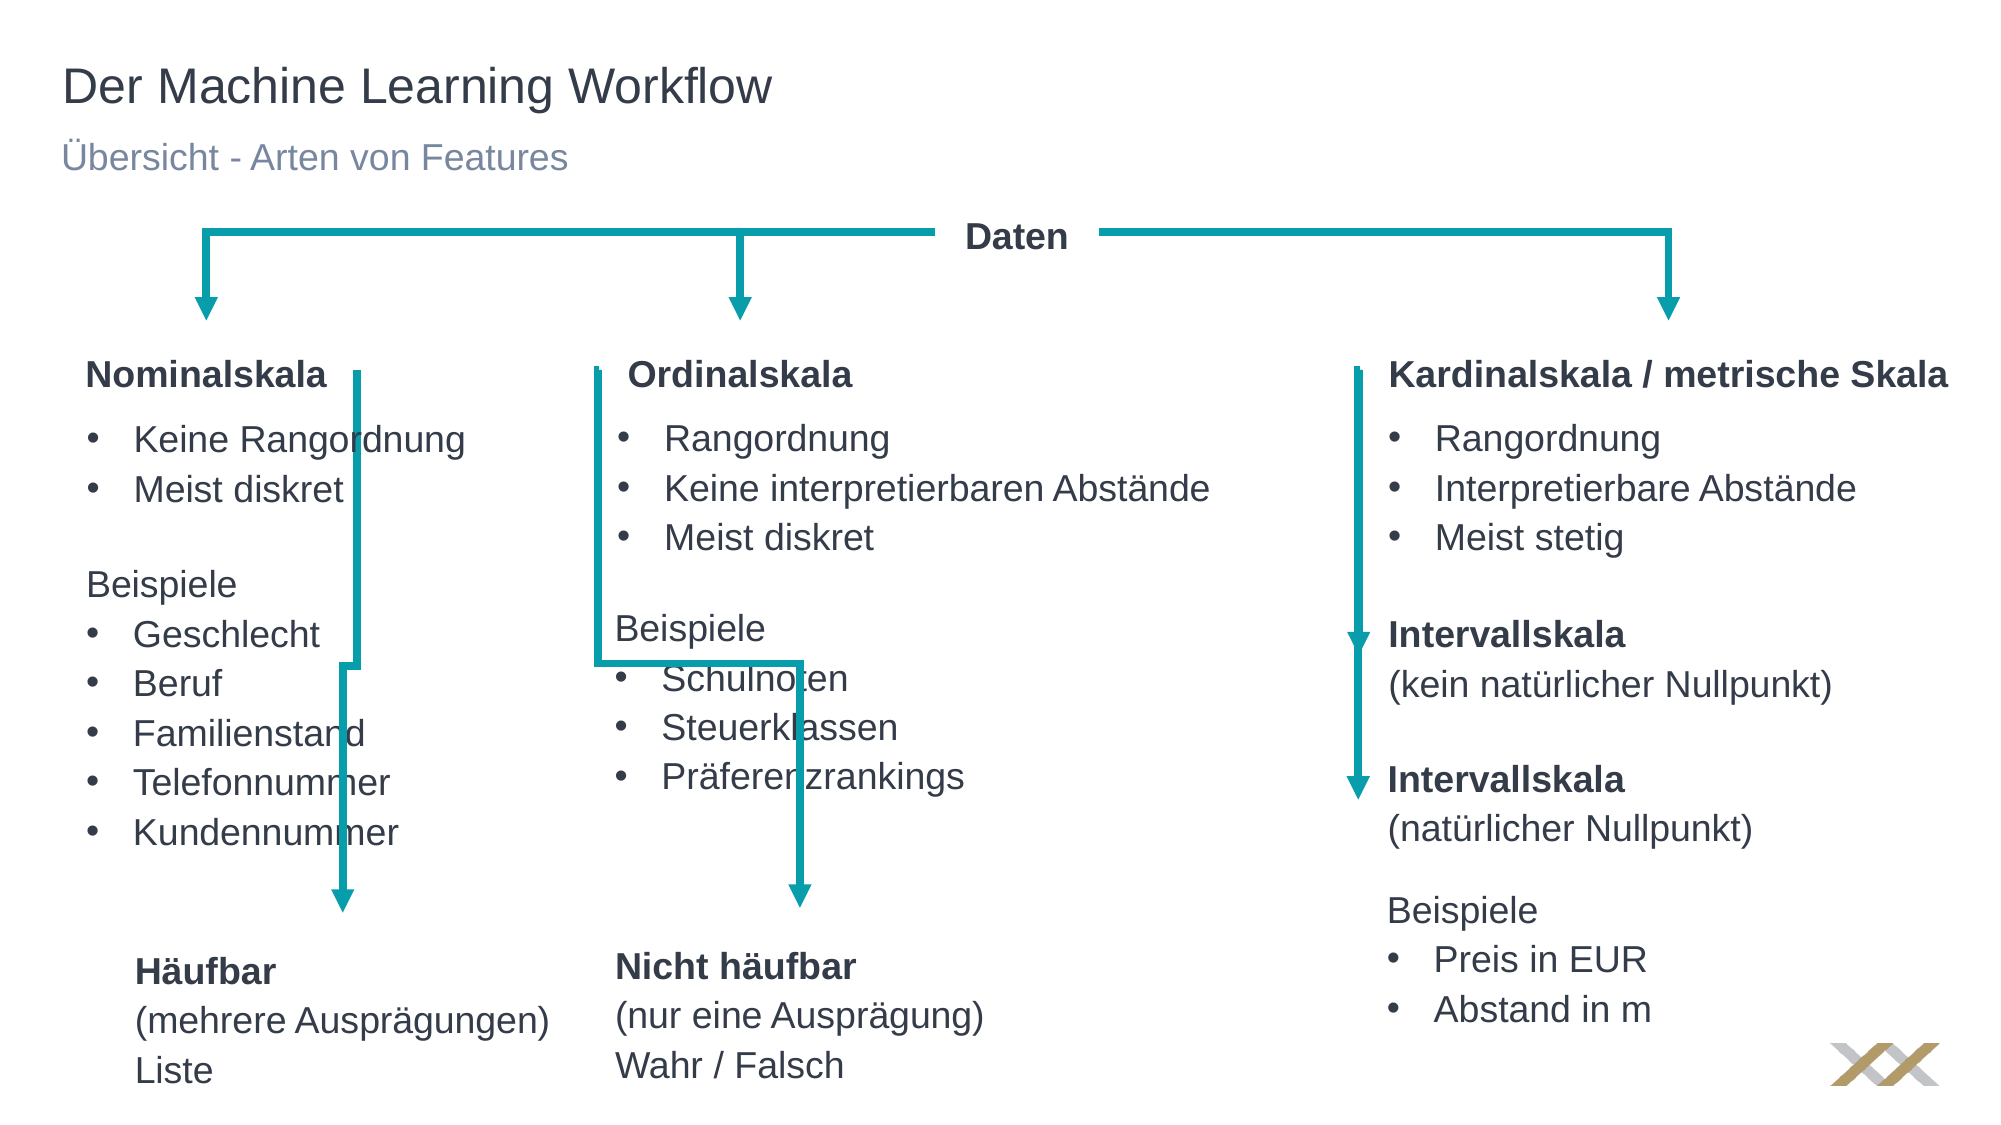

# Der Machine Learning Workflow
Übersicht - Arten von Features
Daten
Nominalskala
Ordinalskala
Kardinalskala / metrische Skala
Rangordnung
Keine interpretierbaren Abstände
Meist diskret
Rangordnung
Interpretierbare Abstände
Meist stetig
Keine Rangordnung
Meist diskret
Beispiele
Geschlecht
Beruf
Familienstand
Telefonnummer
Kundennummer
Beispiele
Schulnoten
Steuerklassen
Präferenzrankings
Intervallskala
(kein natürlicher Nullpunkt)
Intervallskala
(natürlicher Nullpunkt)
Beispiele
Preis in EUR
Abstand in m
Nicht häufbar
(nur eine Ausprägung)
Wahr / Falsch
Häufbar
(mehrere Ausprägungen)
Liste